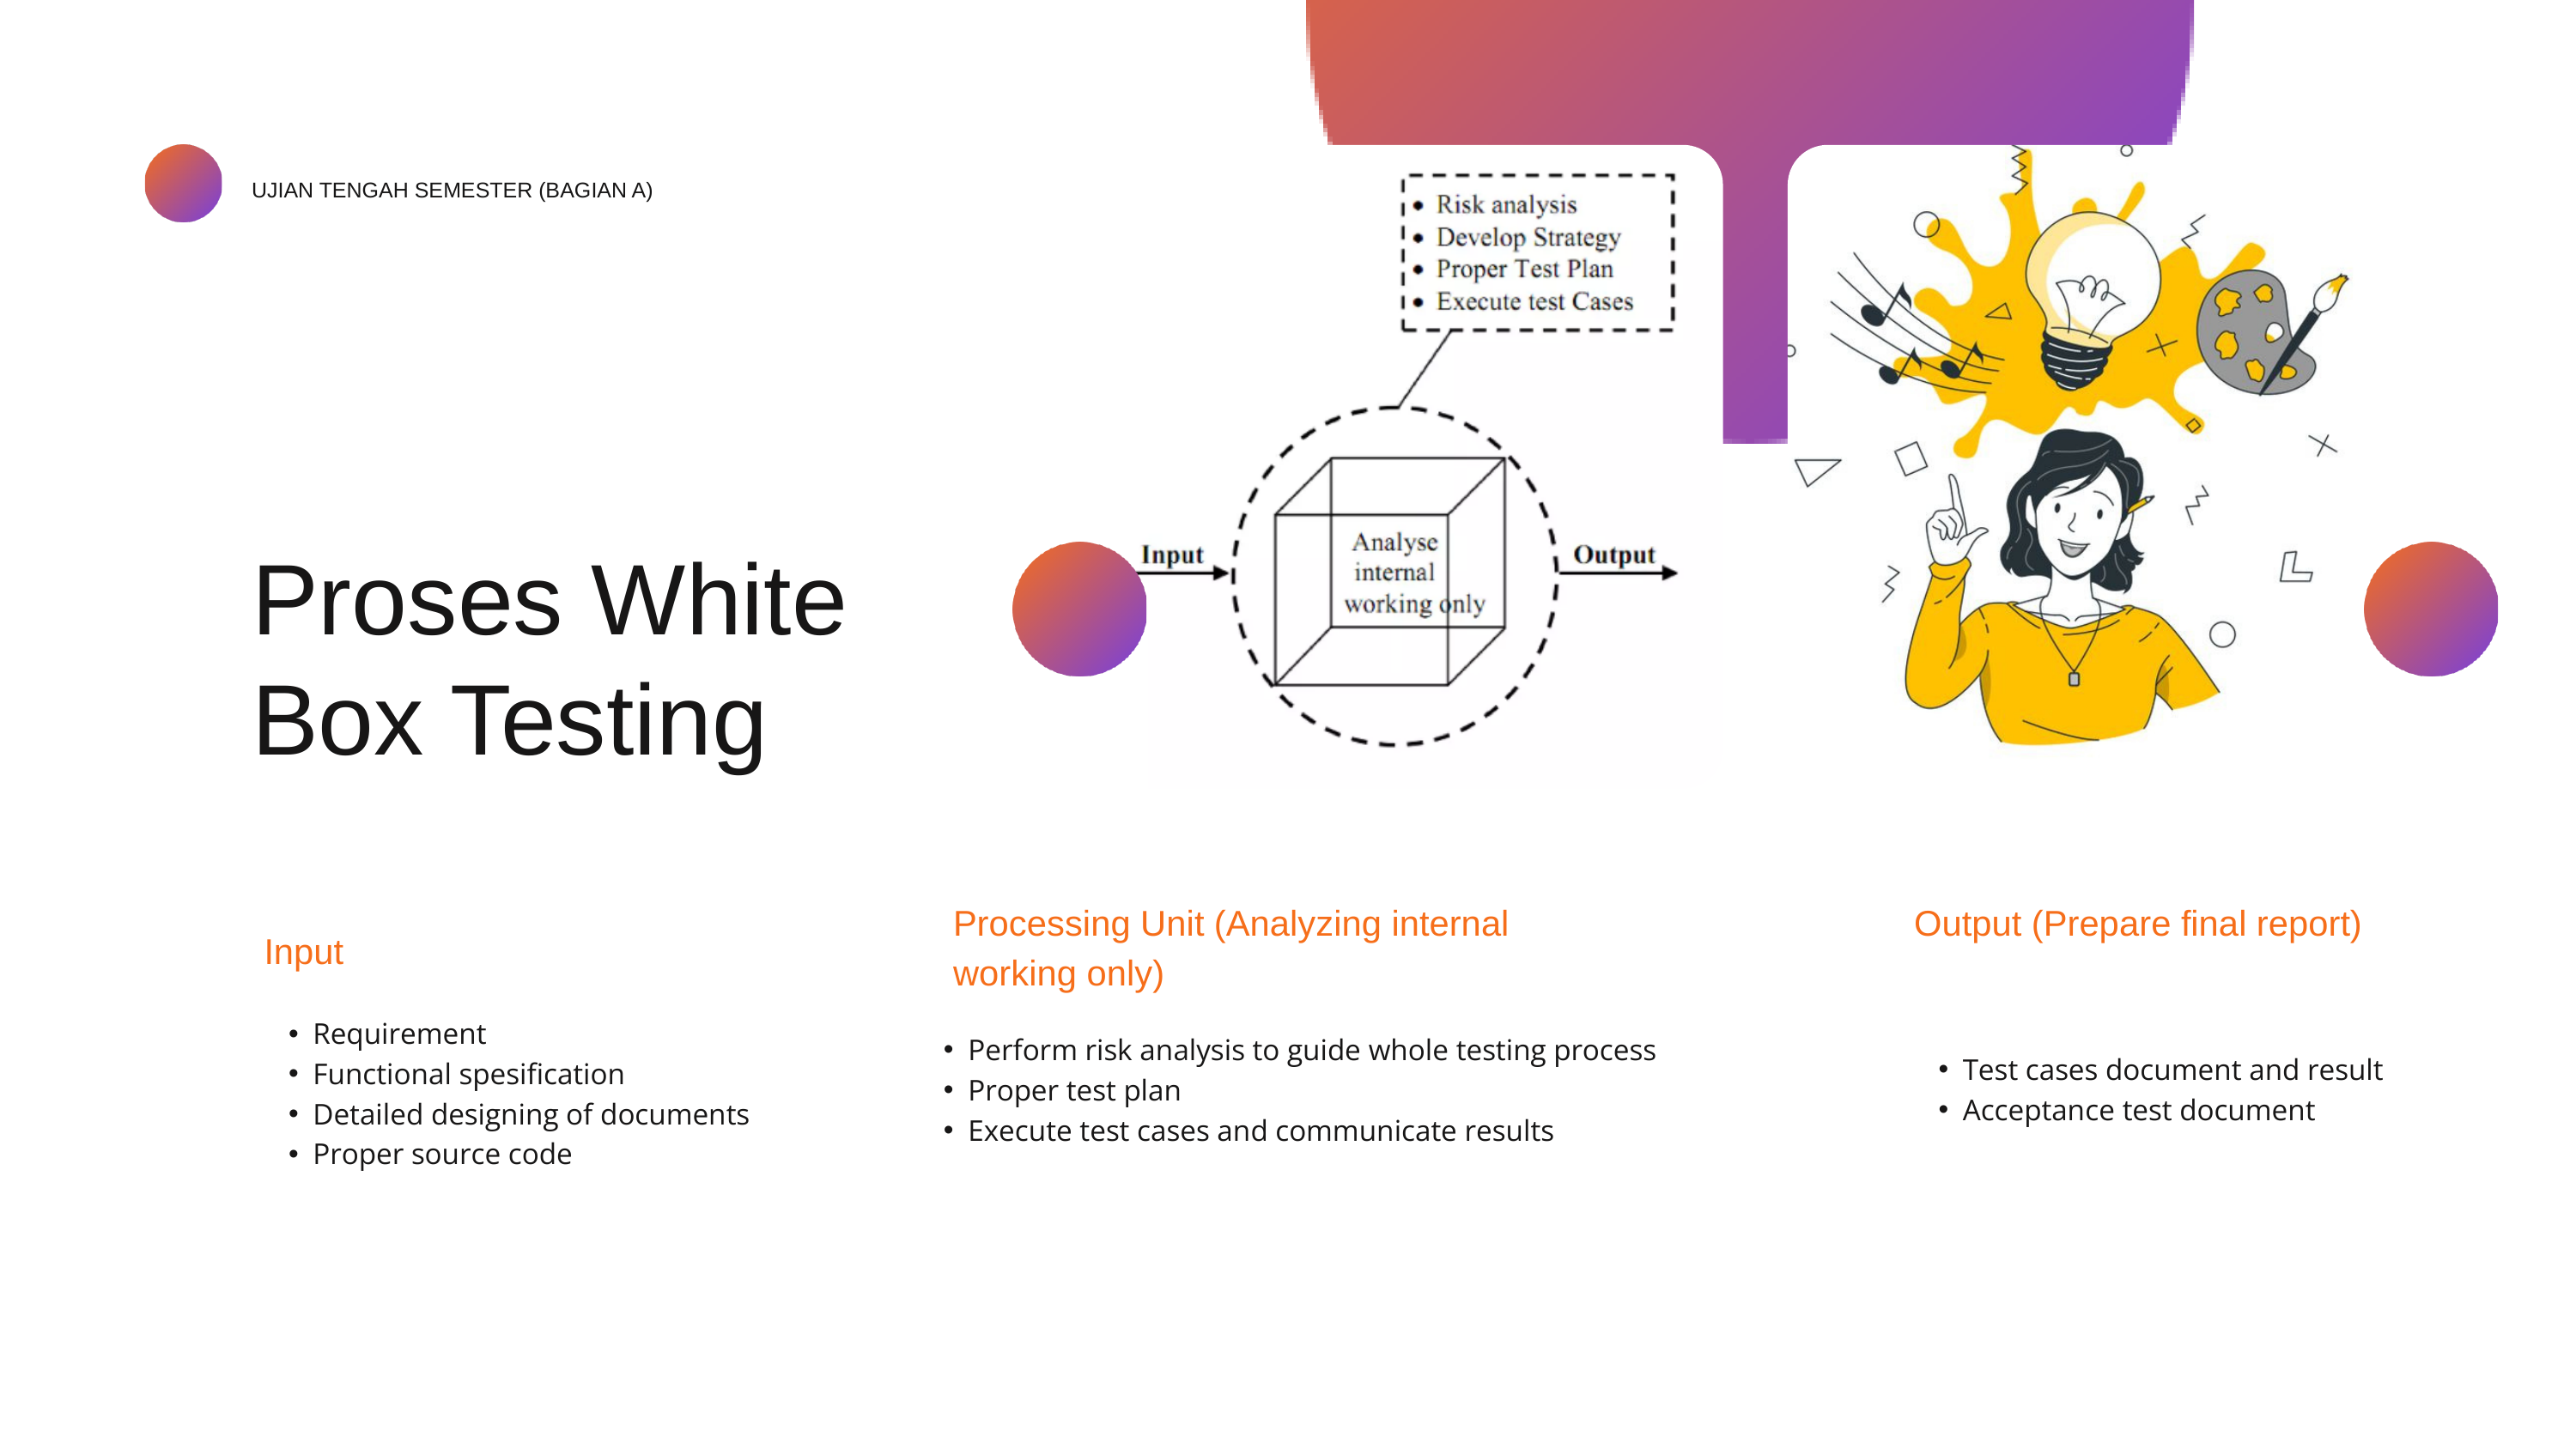

UJIAN TENGAH SEMESTER (BAGIAN A)
Proses White Box Testing

Processing Unit (Analyzing internal working only)
Output (Prepare final report)
Input
Requirement
Functional spesification
Detailed designing of documents
Proper source code
Perform risk analysis to guide whole testing process
Proper test plan
Execute test cases and communicate results
Test cases document and result
Acceptance test document